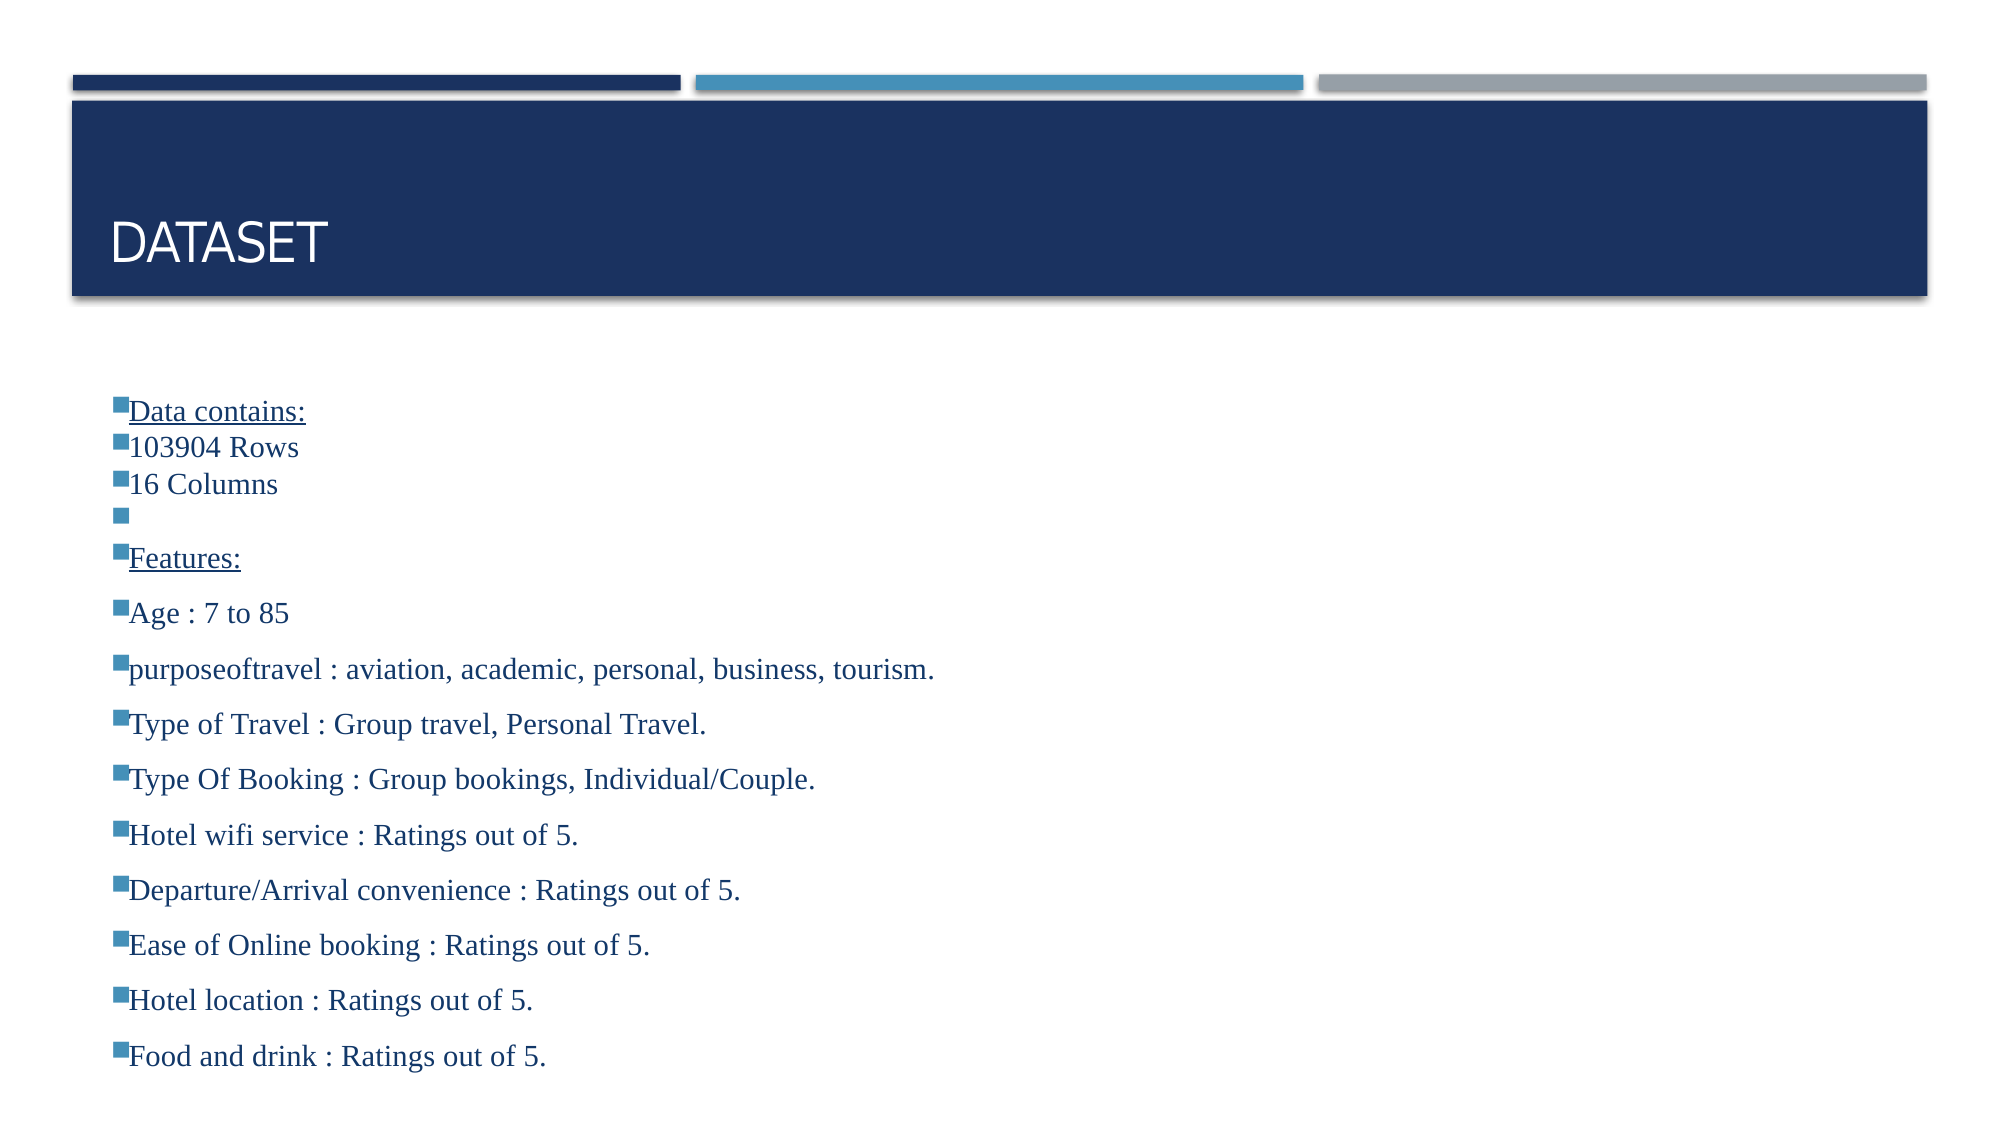

# Dataset

Data contains:
103904 Rows
16 Columns

Features:
Age : 7 to 85
purposeoftravel : aviation, academic, personal, business, tourism.
Type of Travel : Group travel, Personal Travel.
Type Of Booking : Group bookings, Individual/Couple.
Hotel wifi service : Ratings out of 5.
Departure/Arrival convenience : Ratings out of 5.
Ease of Online booking : Ratings out of 5.
Hotel location : Ratings out of 5.
Food and drink : Ratings out of 5.